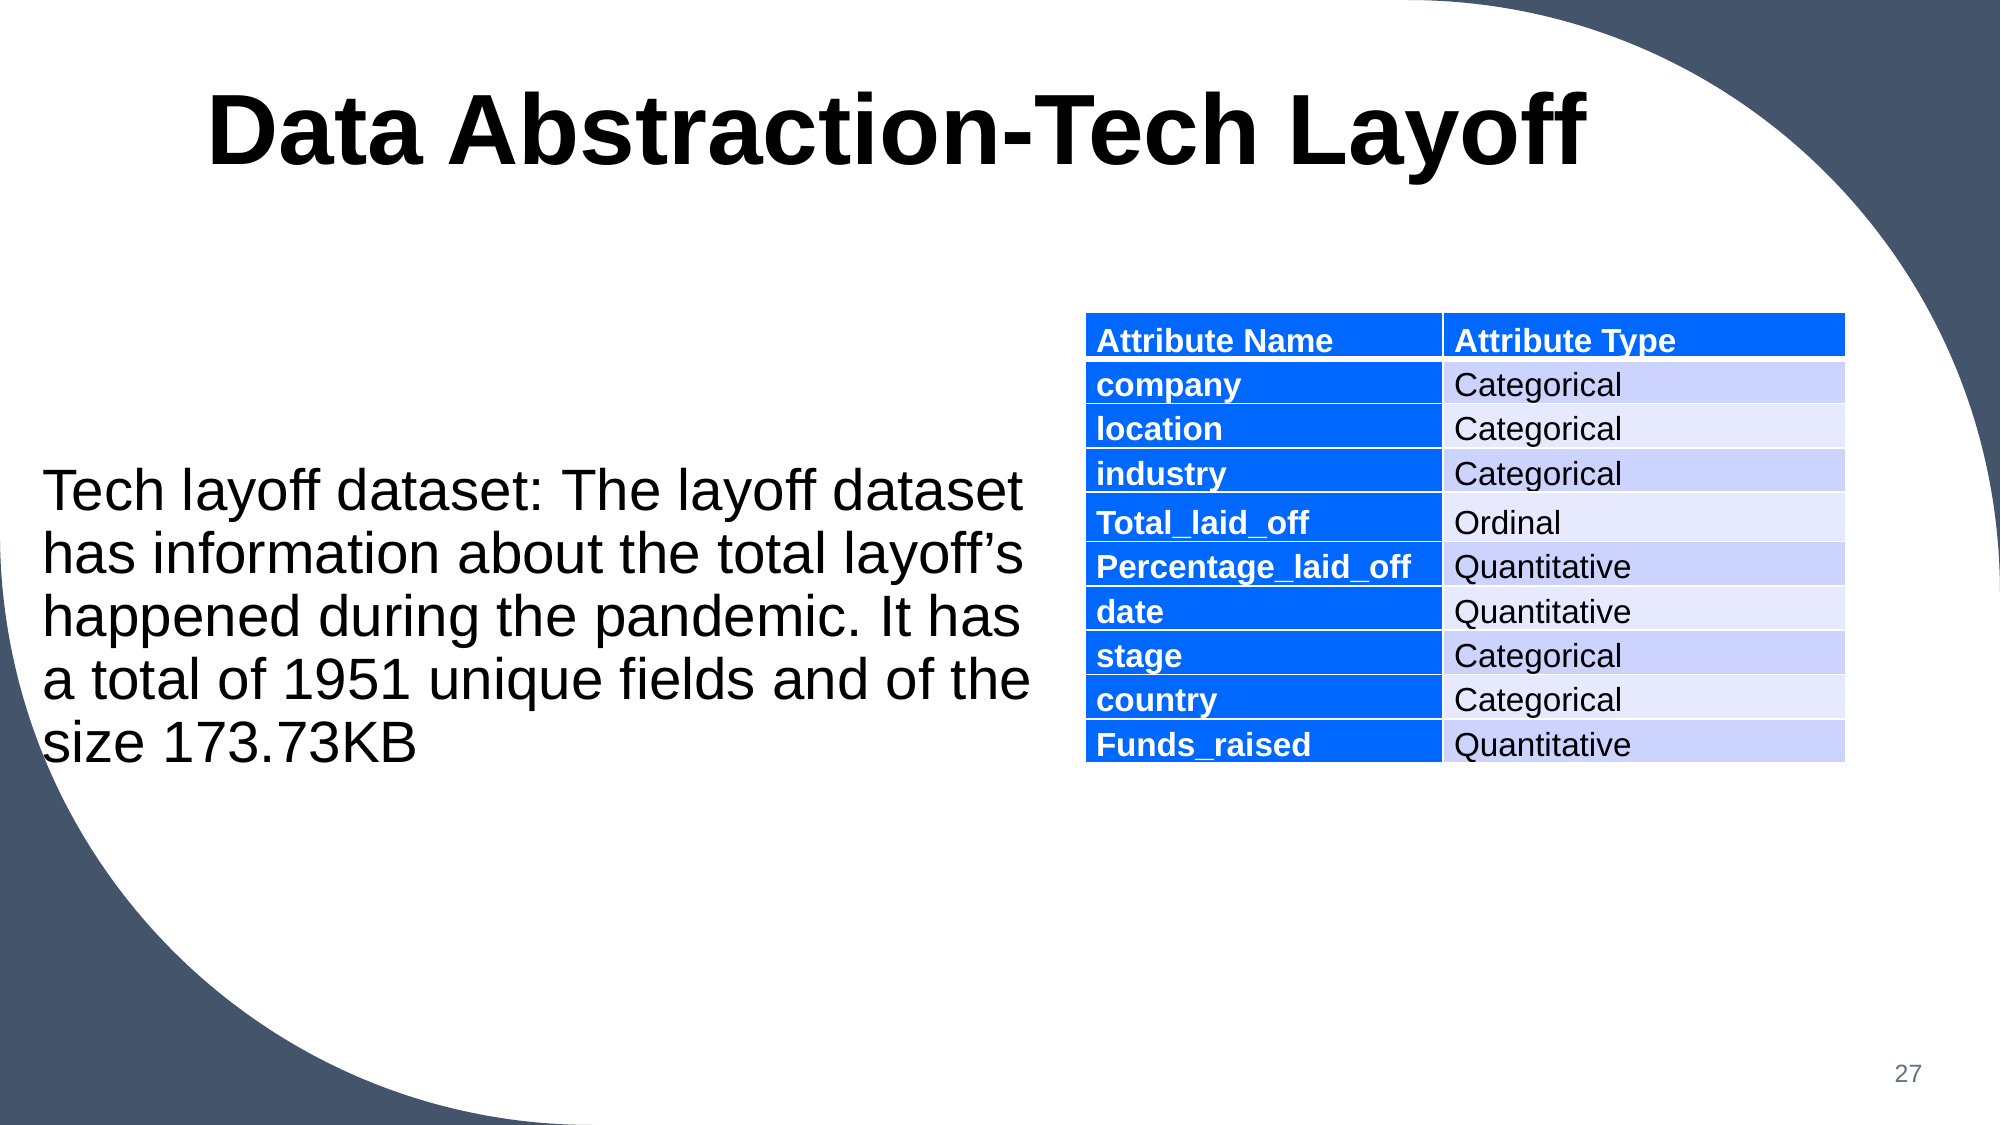

# Data Abstraction-Tech Layoff
| Attribute Name | Attribute Type |
| --- | --- |
| company | Categorical |
| location | Categorical |
| industry | Categorical |
| Total\_laid\_off | Ordinal |
| Percentage\_laid\_off | Quantitative |
| date | Quantitative |
| stage | Categorical |
| country | Categorical |
| Funds\_raised | Quantitative |
Tech layoff dataset: The layoff dataset has information about the total layoff’s happened during the pandemic. It has a total of 1951 unique fields and of the size 173.73KB
27